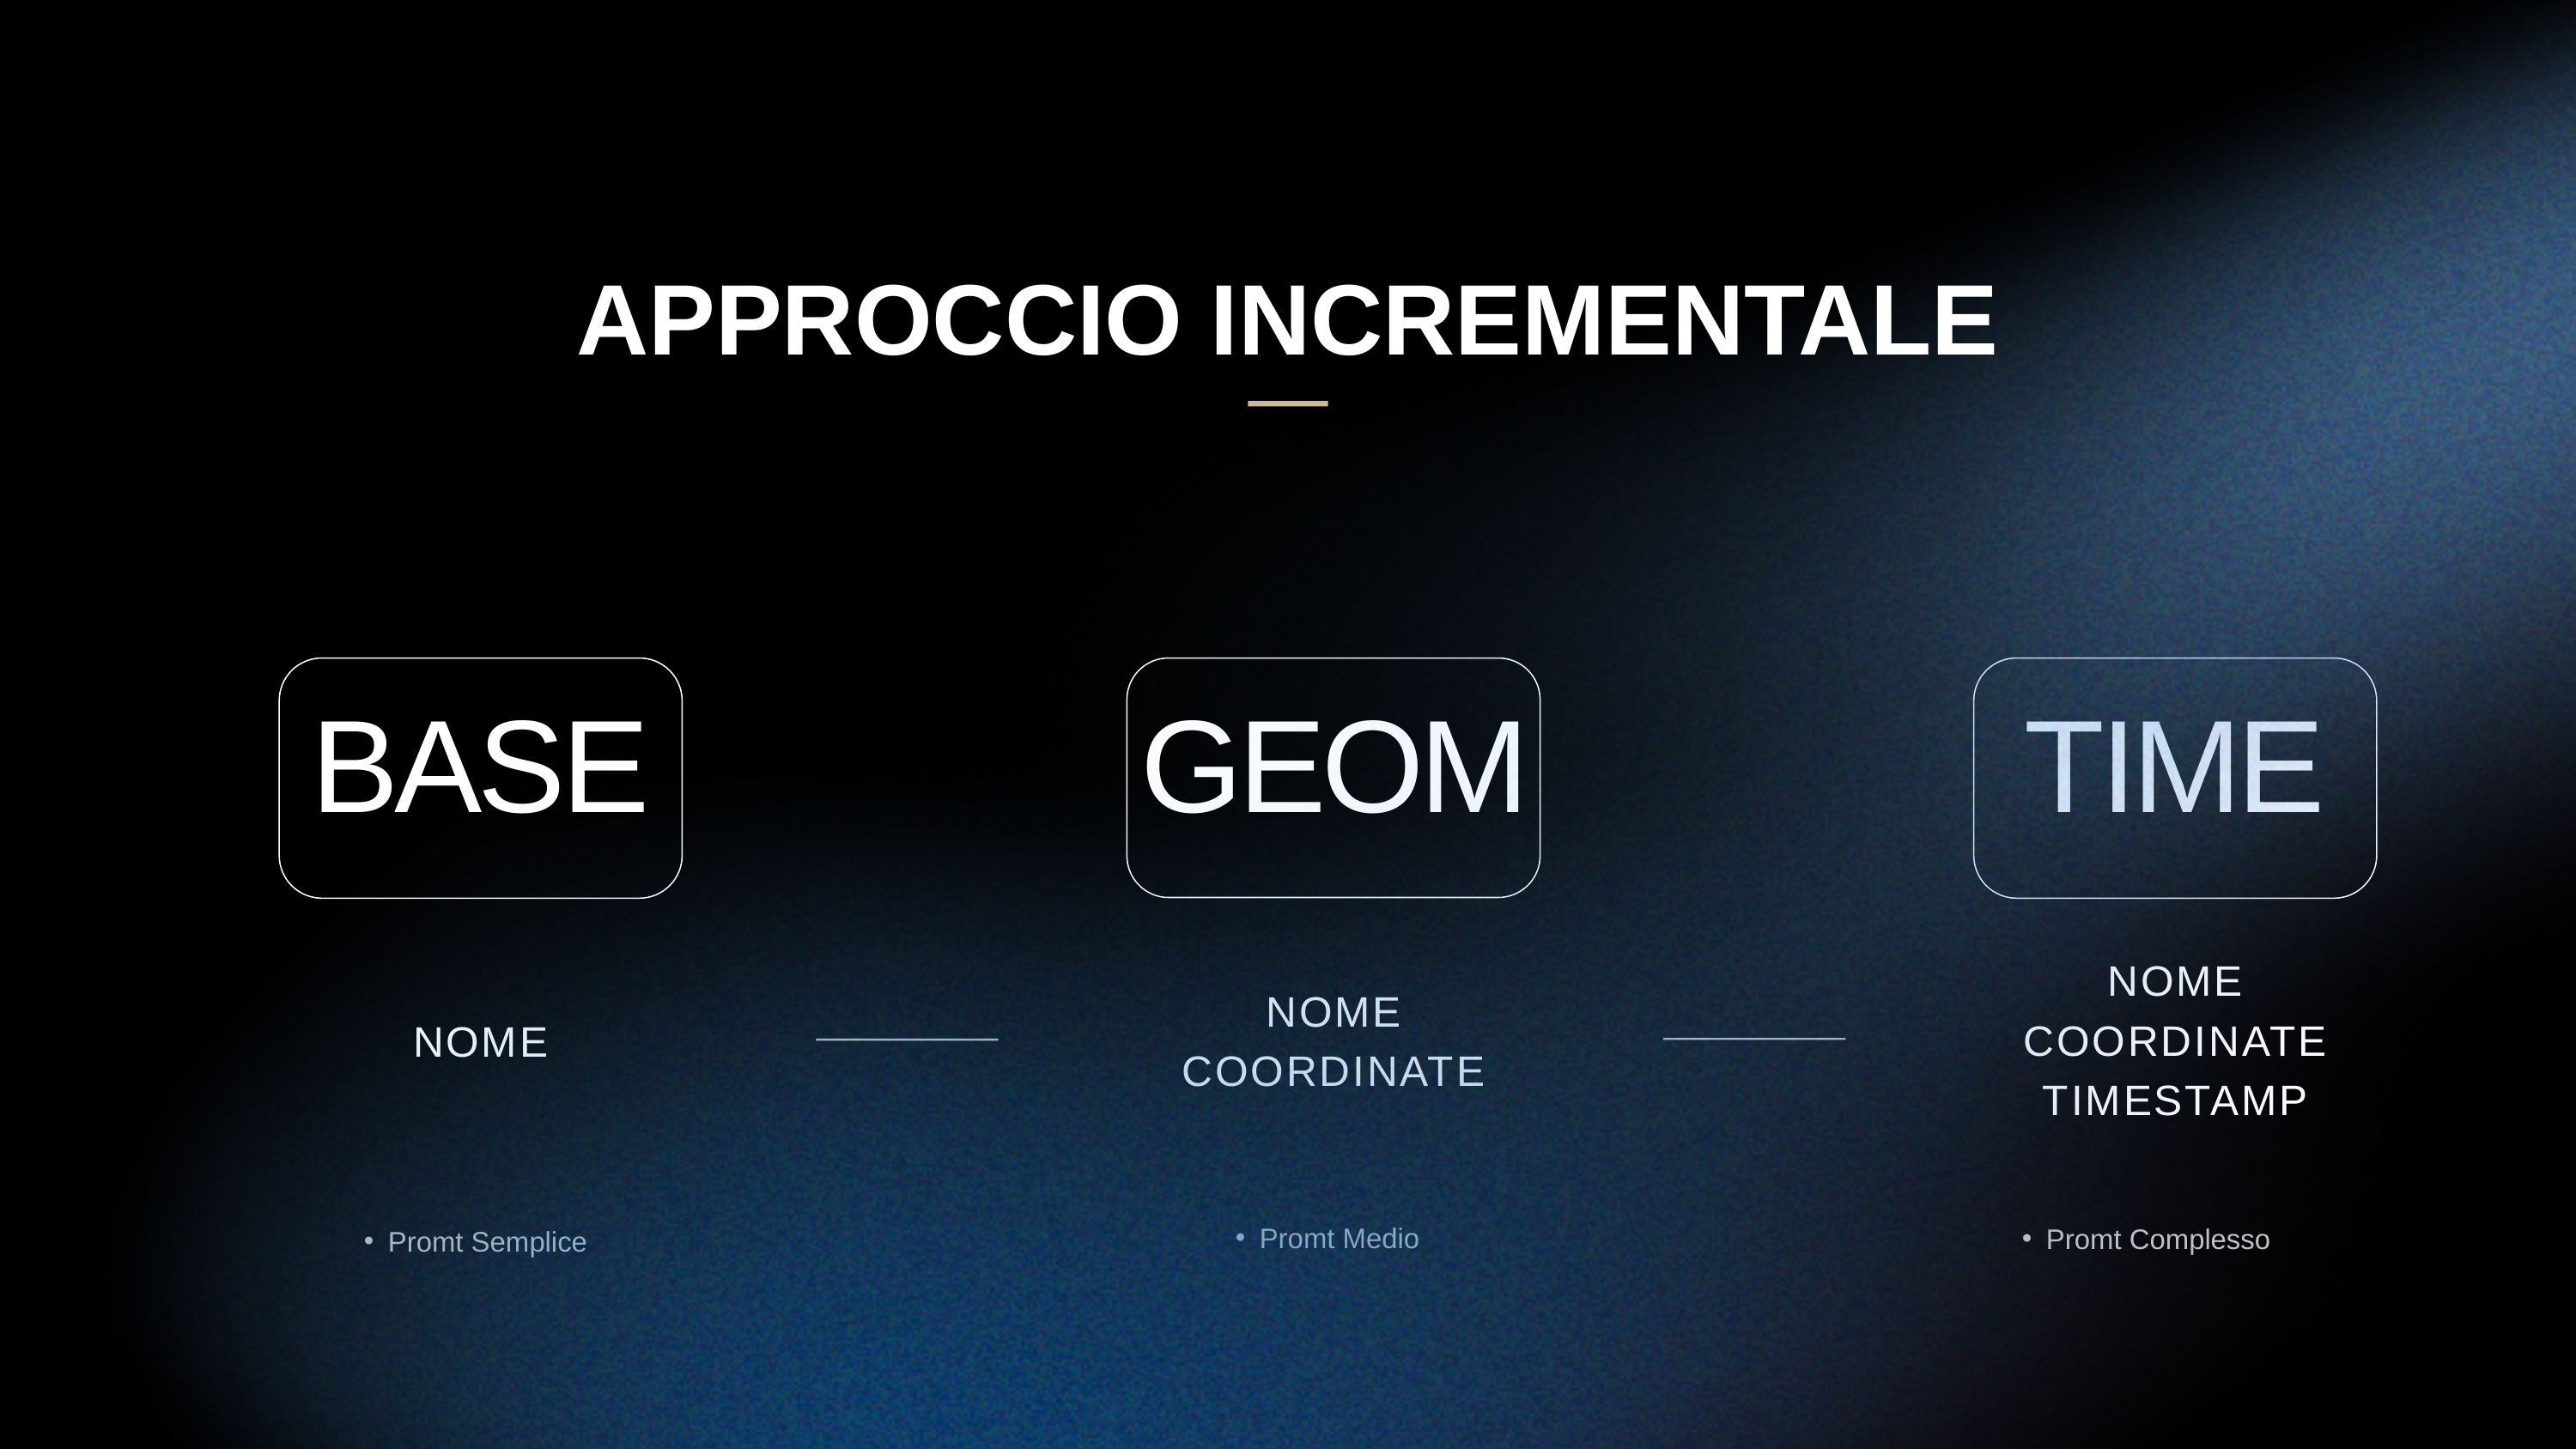

APPROCCIO INCREMENTALE

BASE
GEOM
TIME
NOME
COORDINATE
TIMESTAMP
NOME
COORDINATE
NOME

Promt Medio
Promt Complesso
Promt Semplice